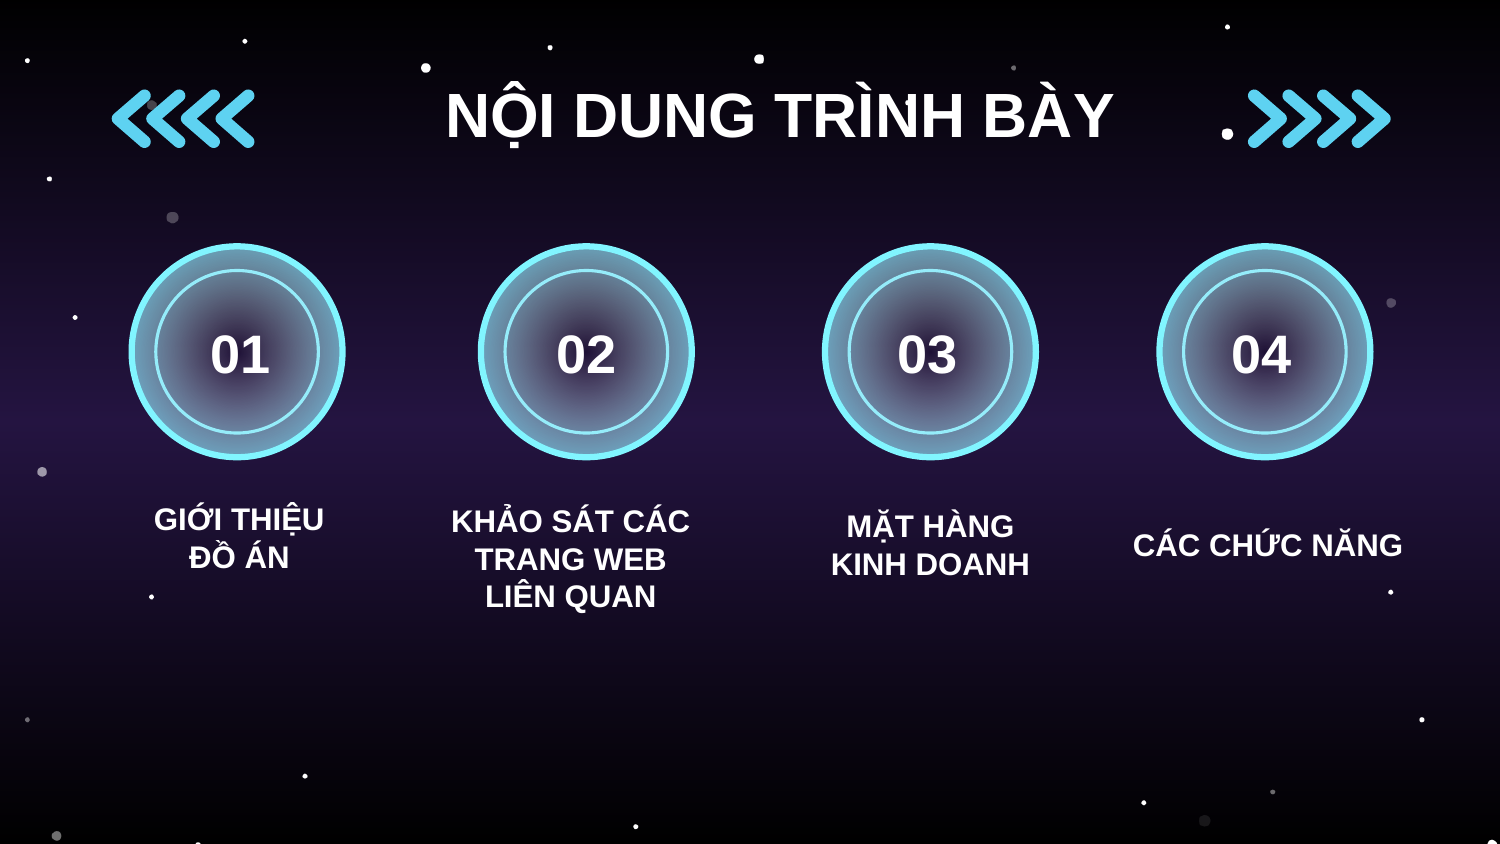

# NỘI DUNG TRÌNH BÀY

01
02
03
04
GIỚI THIỆU ĐỒ ÁN
MẶT HÀNG KINH DOANH
CÁC CHỨC NĂNG
KHẢO SÁT CÁC TRANG WEB LIÊN QUAN